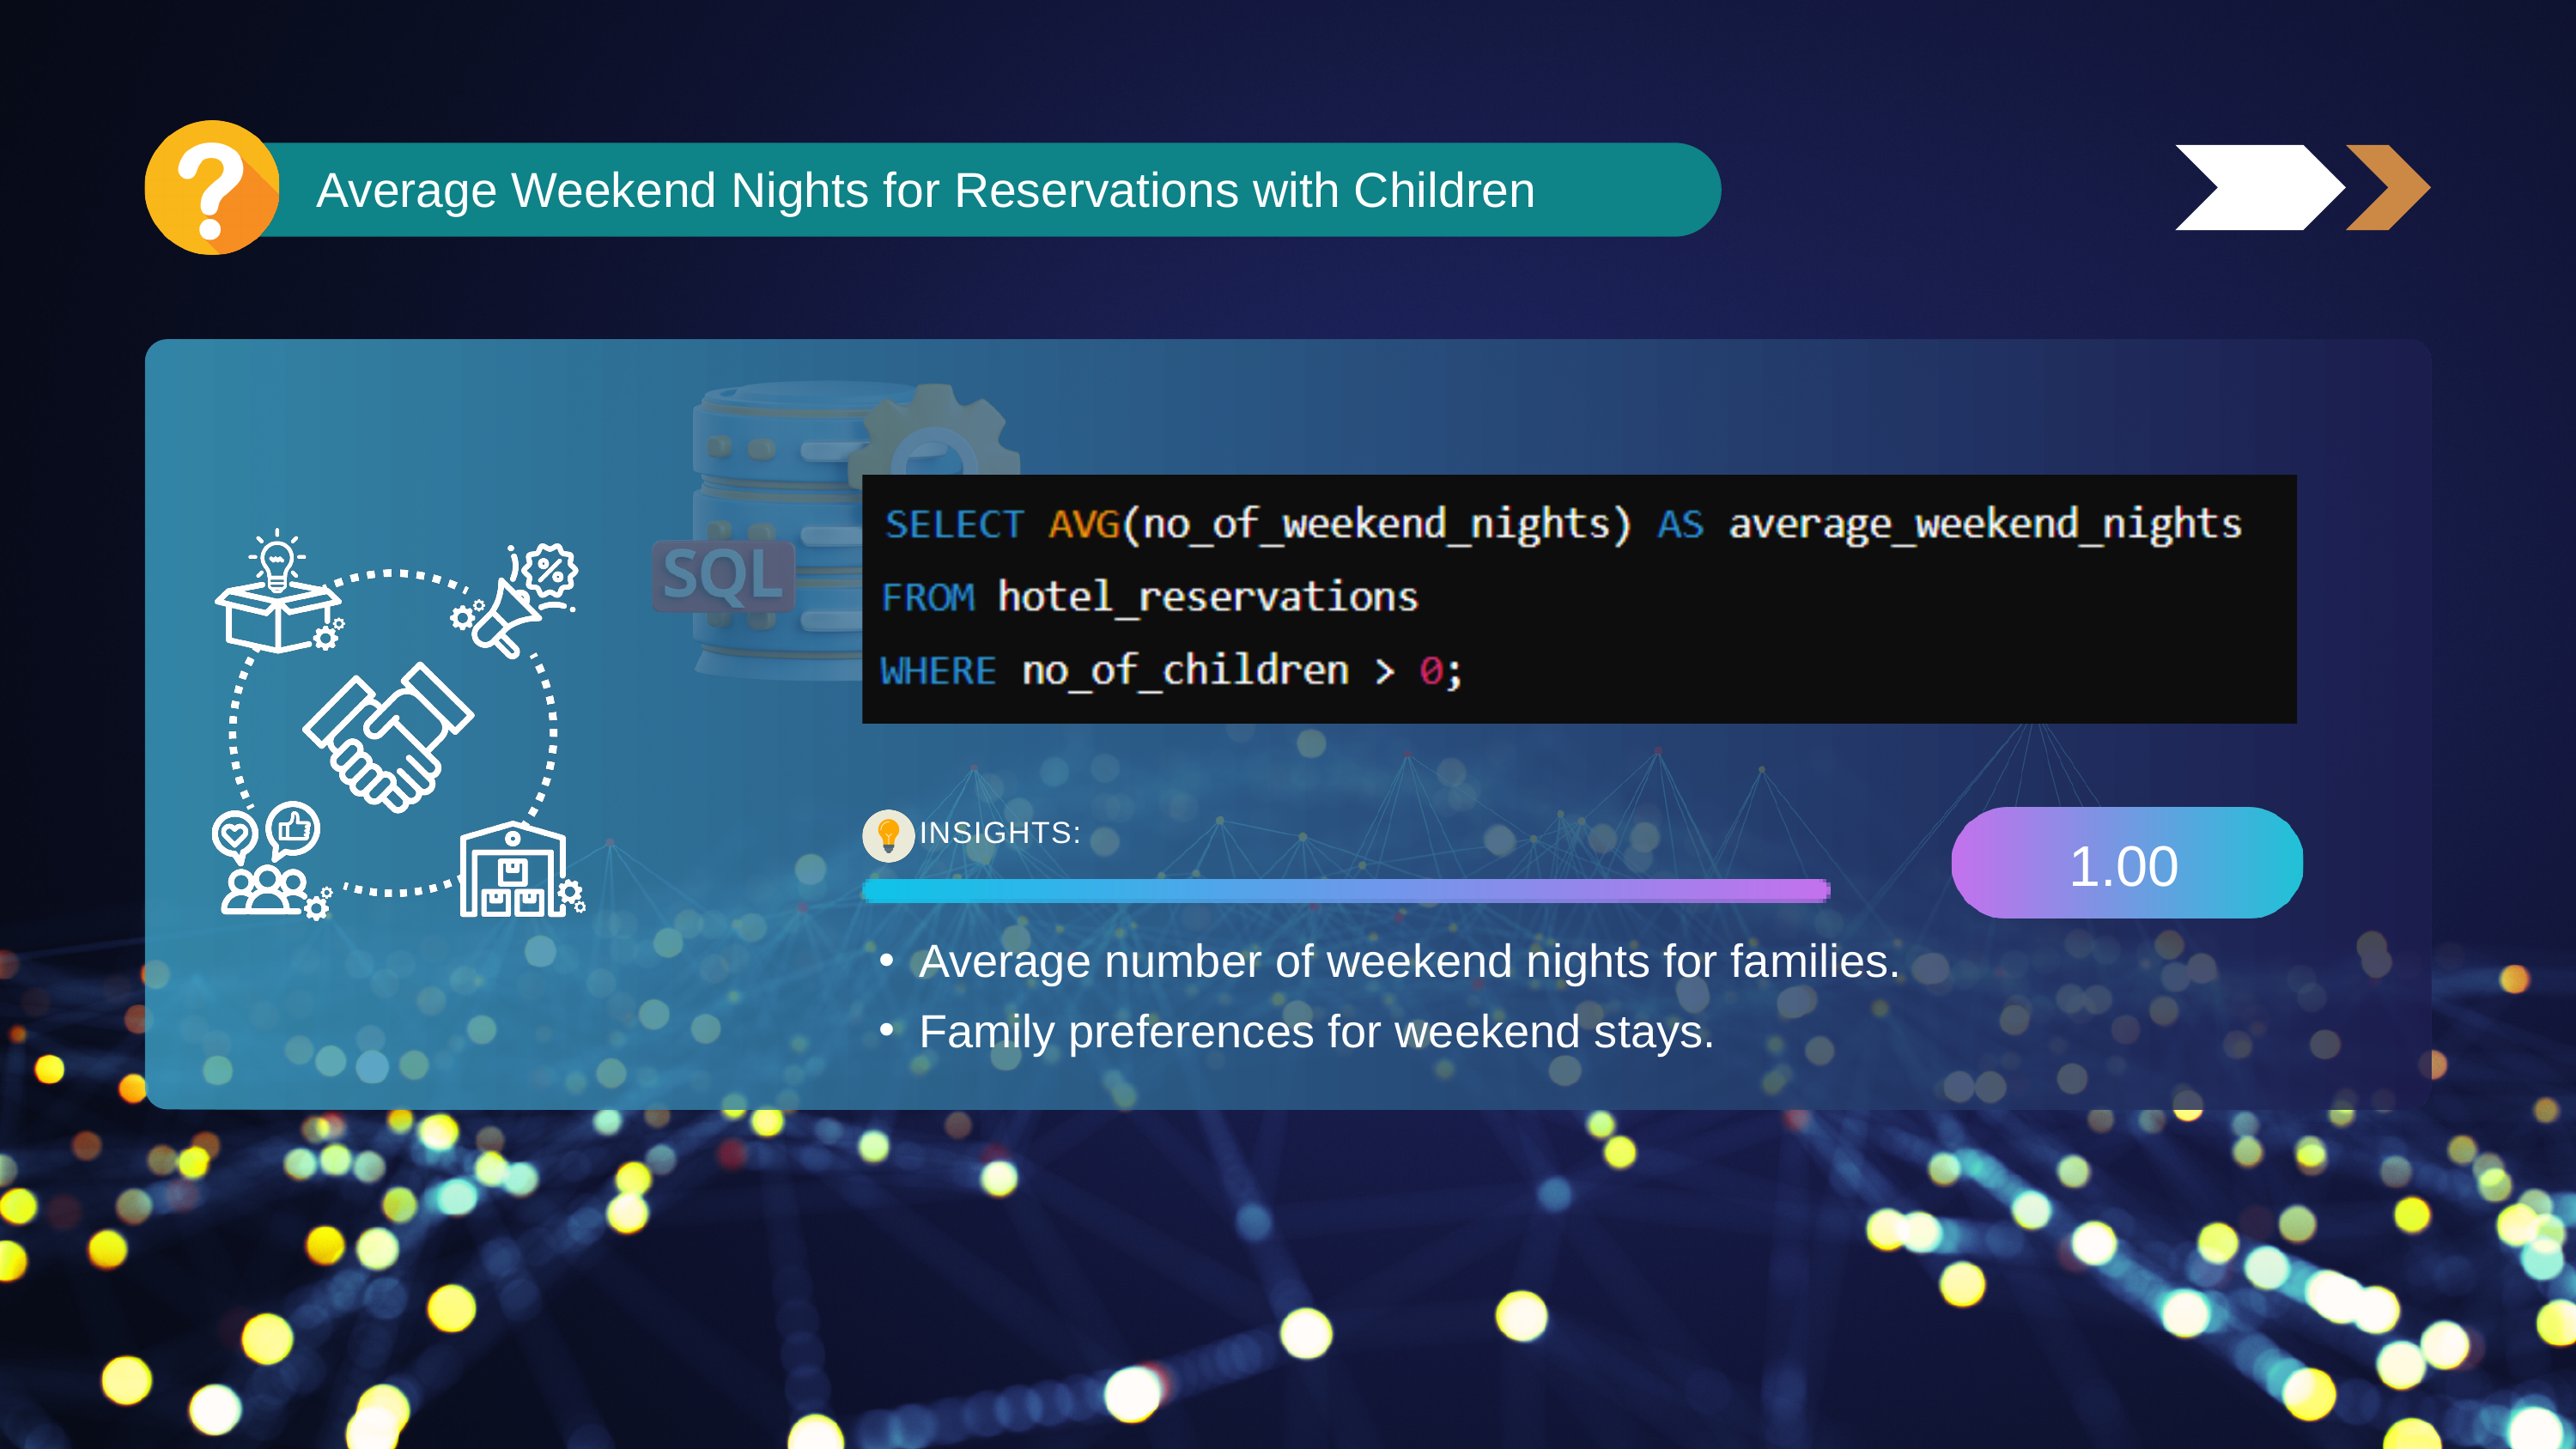

Average Weekend Nights for Reservations with Children

INSIGHTS:
1.00

Average number of weekend nights for families.
Family preferences for weekend stays.